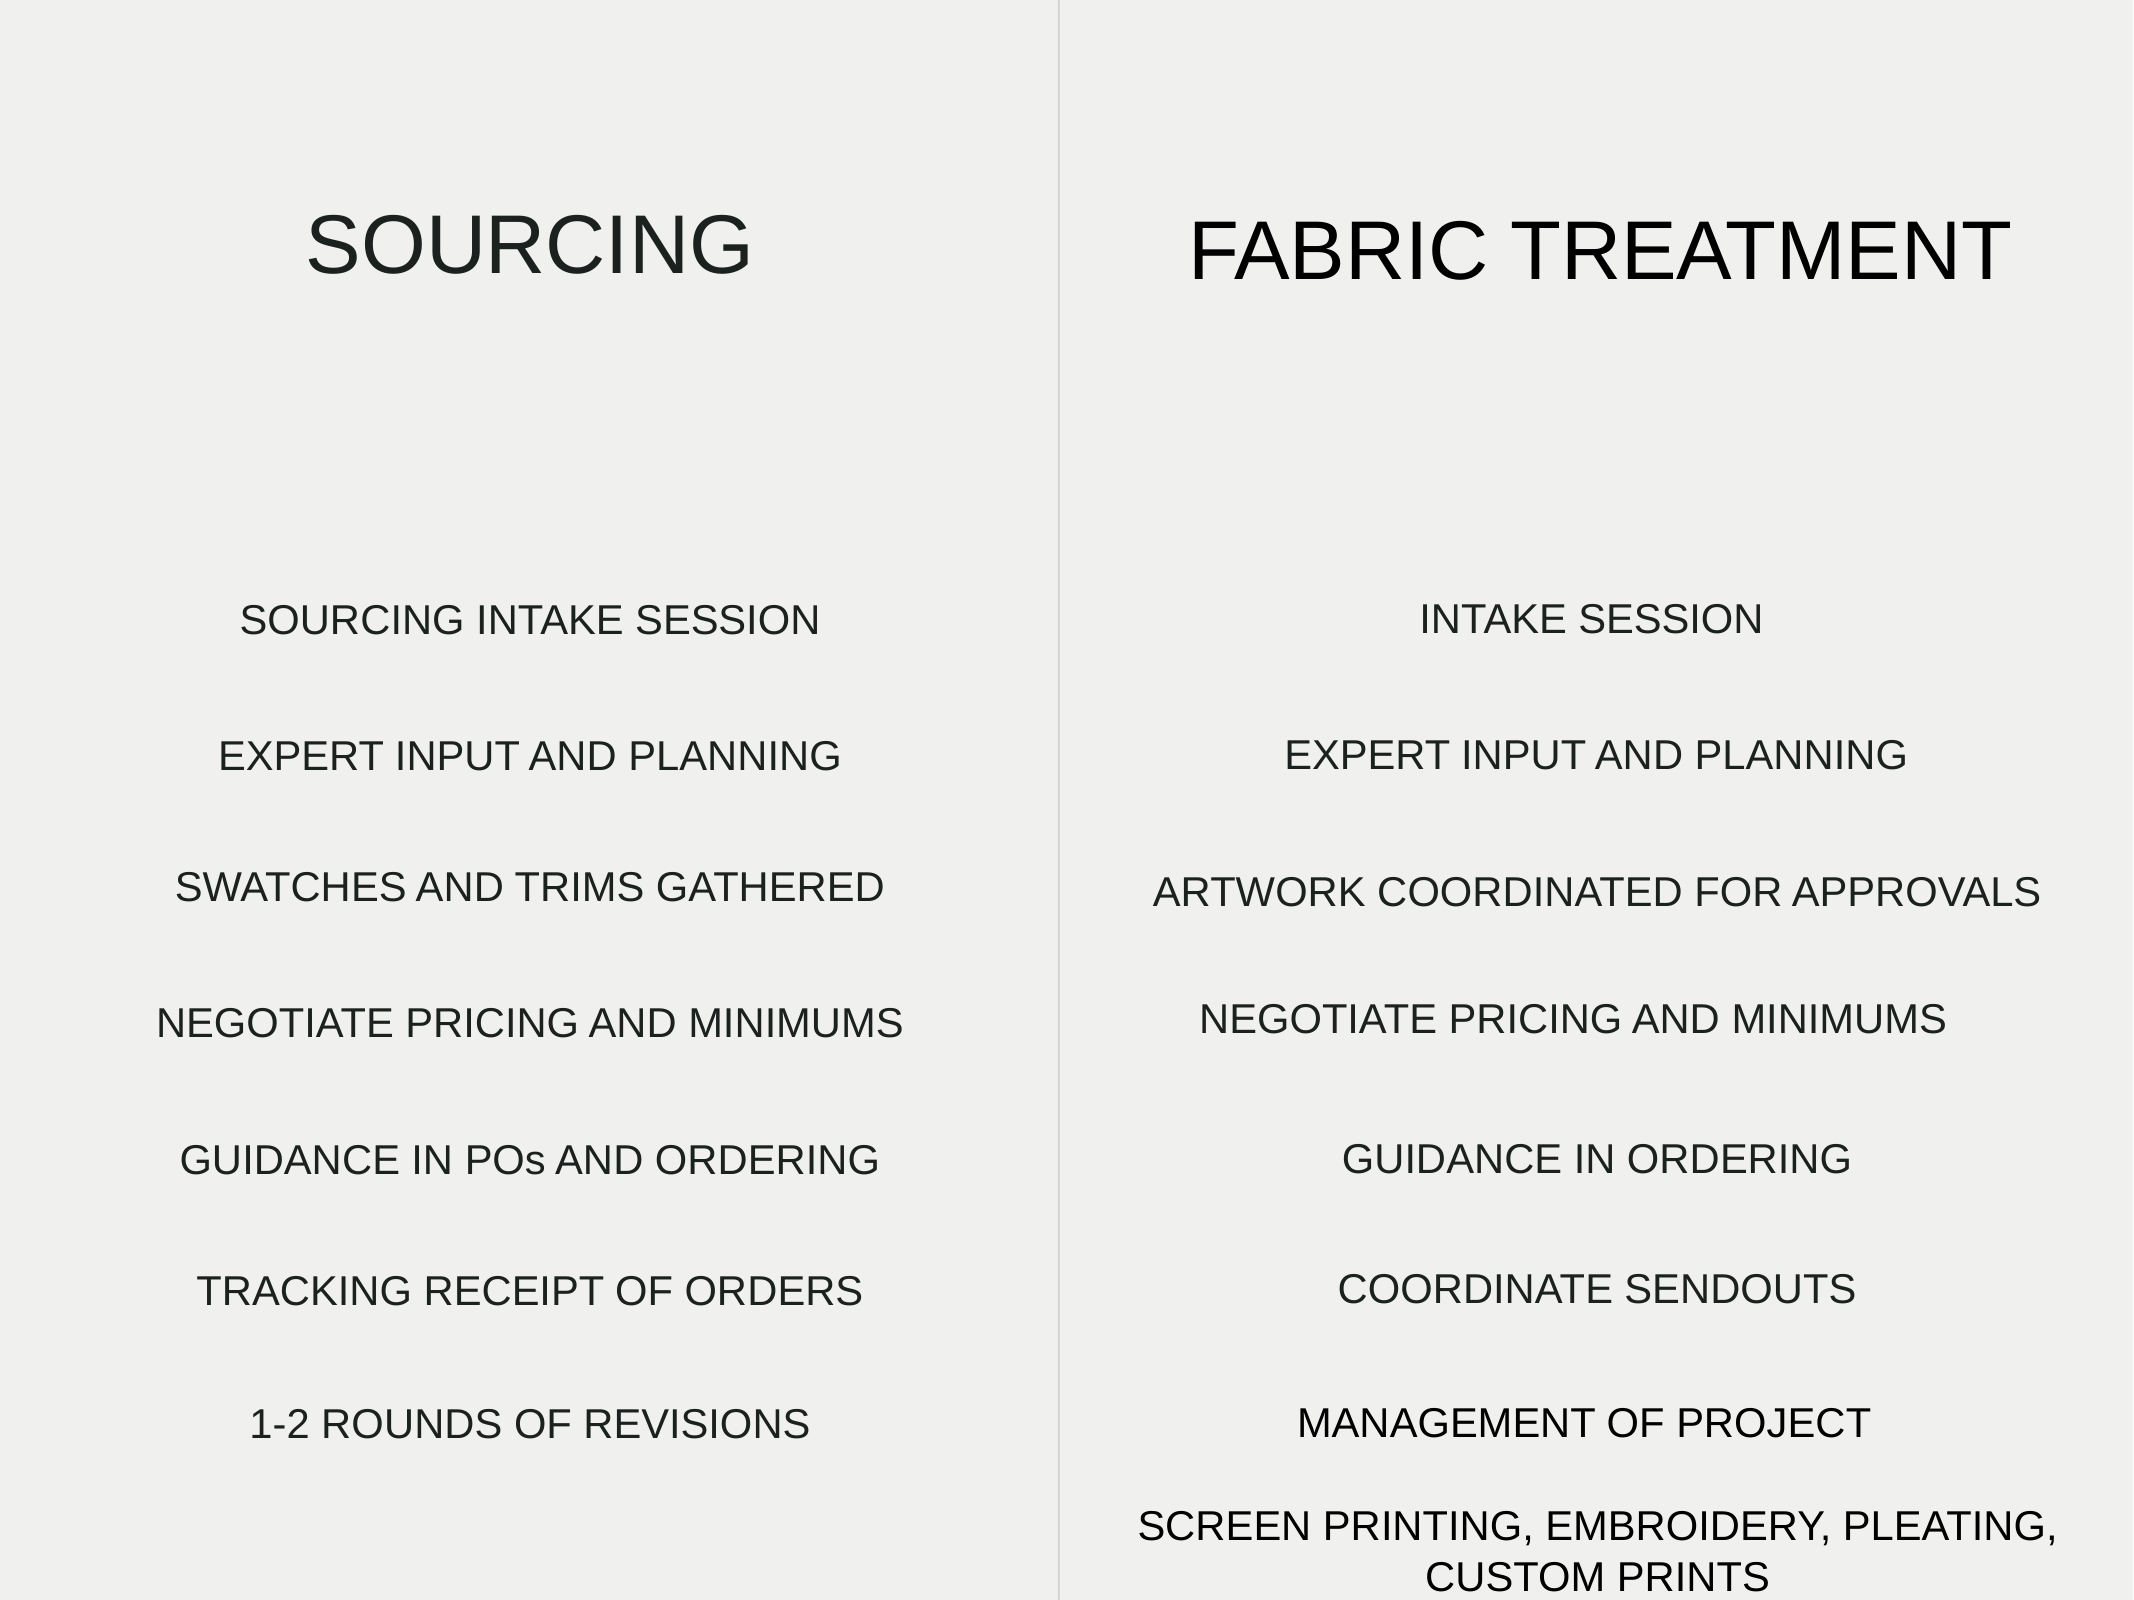

SOURCING
FABRIC TREATMENT
$1330 per style
$1330 per style

can be shared up to 5 styles, subject to complexity

INTAKE SESSION
SOURCING INTAKE SESSION

EXPERT INPUT AND PLANNING
EXPERT INPUT AND PLANNING

SWATCHES AND TRIMS GATHERED

ARTWORK COORDINATED FOR APPROVALS
NEGOTIATE PRICING AND MINIMUMS
NEGOTIATE PRICING AND MINIMUMS

GUIDANCE IN ORDERING
GUIDANCE IN POs AND ORDERING

COORDINATE SENDOUTS
TRACKING RECEIPT OF ORDERS

MANAGEMENT OF PROJECT
1-2 ROUNDS OF REVISIONS

SCREEN PRINTING, EMBROIDERY, PLEATING, CUSTOM PRINTS